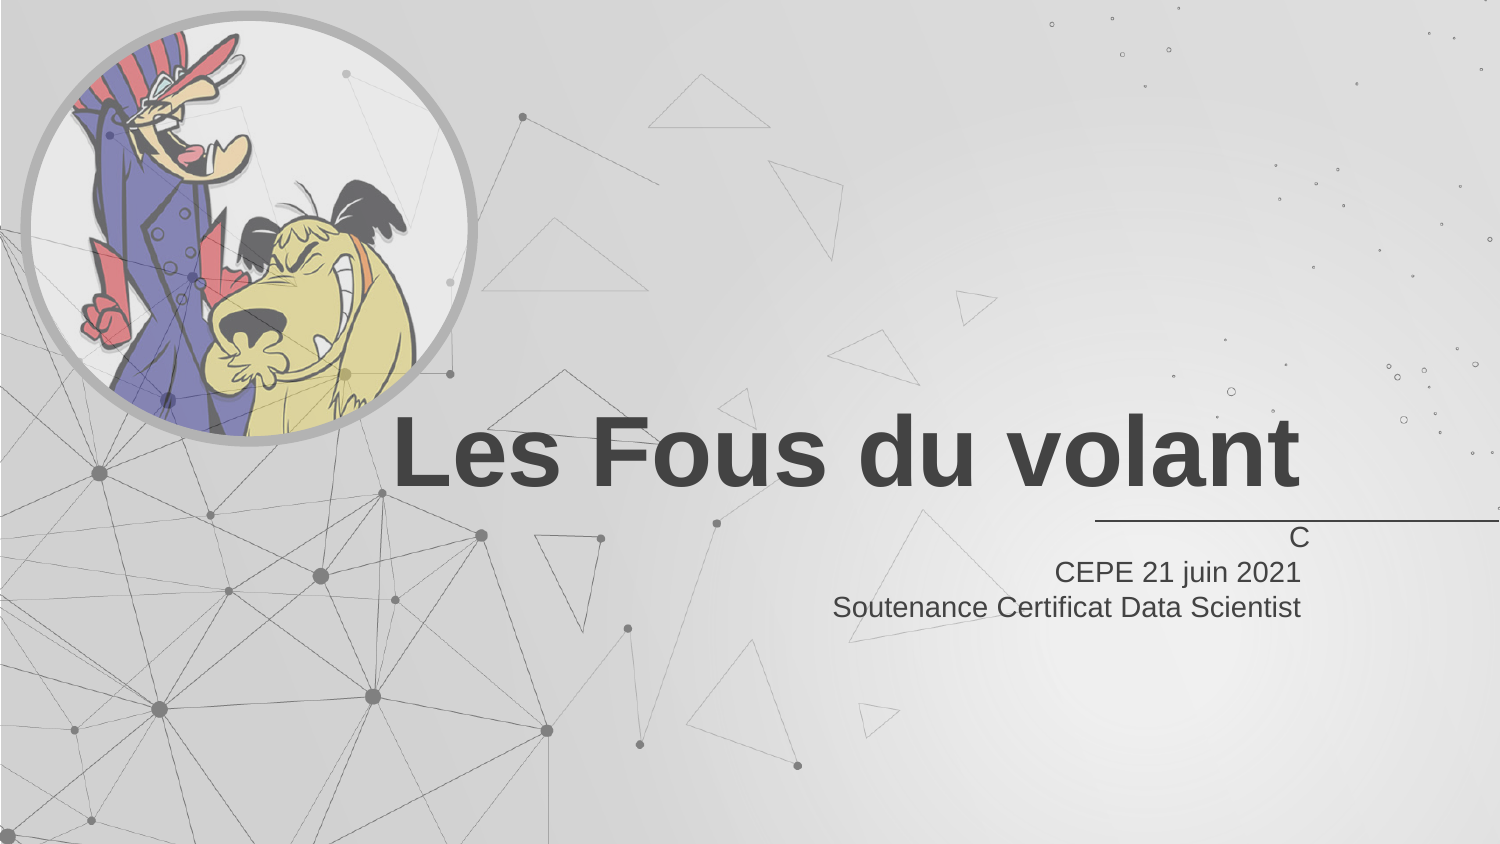

# Les Fous du volant
C
CEPE 21 juin 2021
Soutenance Certificat Data Scientist